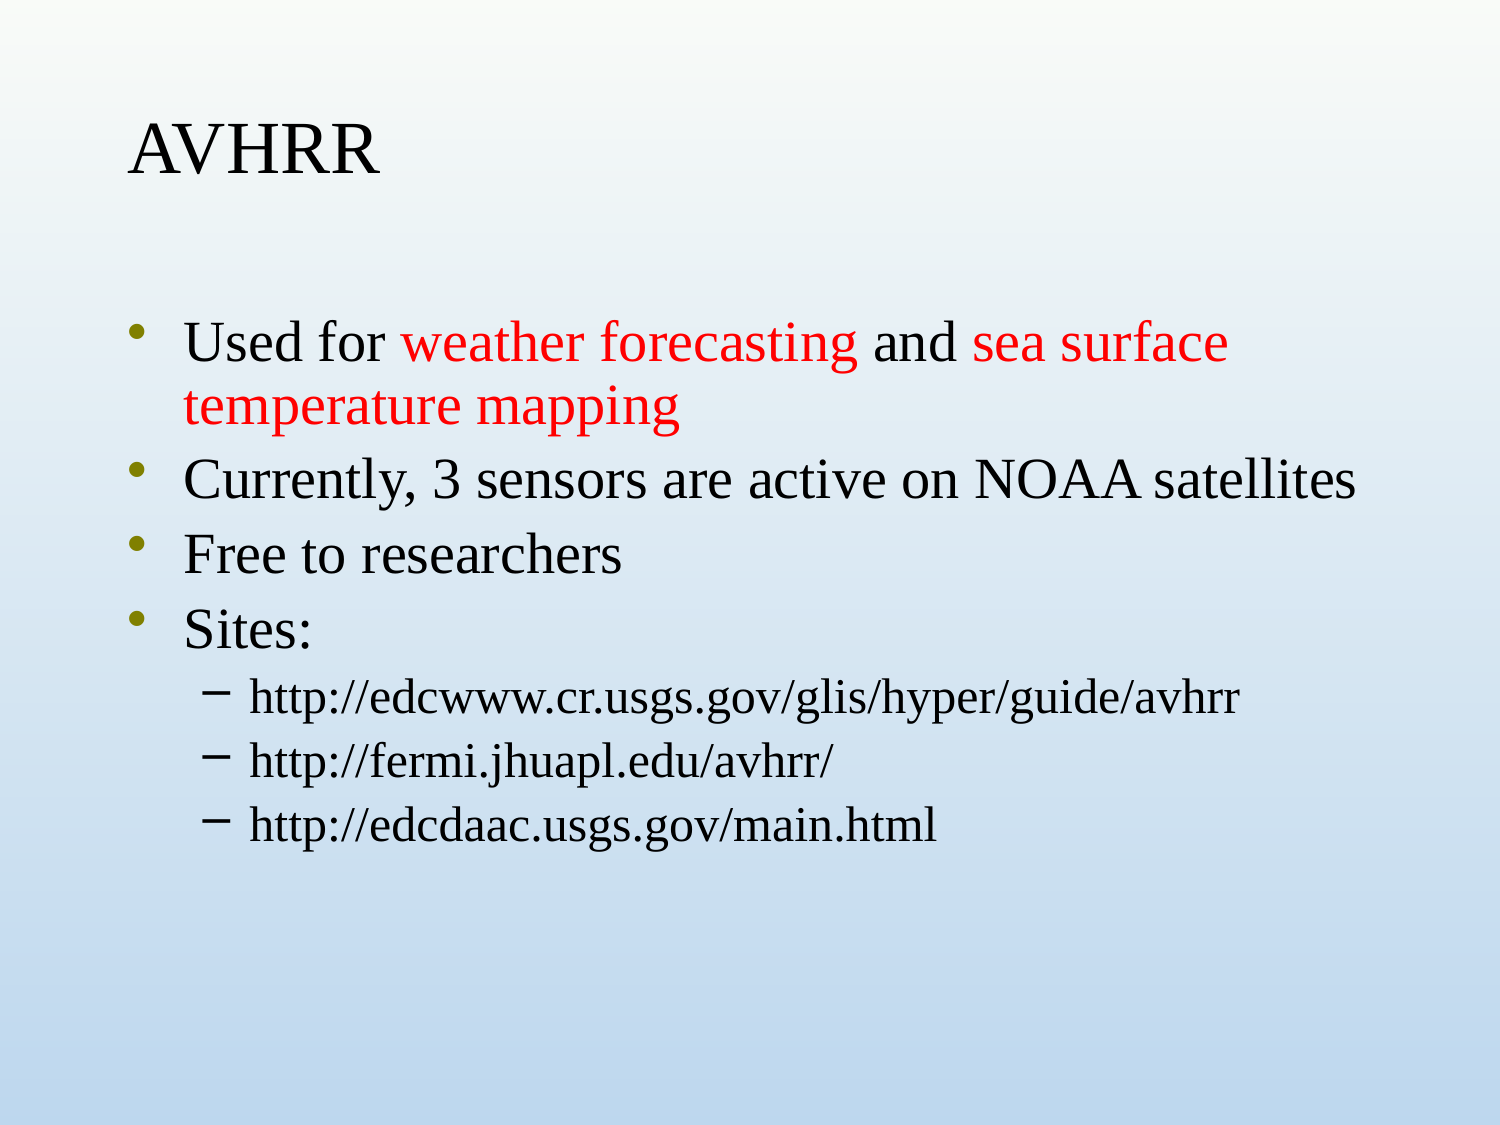

# AVHRR
Used for weather forecasting and sea surface temperature mapping
Currently, 3 sensors are active on NOAA satellites
Free to researchers
Sites:
http://edcwww.cr.usgs.gov/glis/hyper/guide/avhrr
http://fermi.jhuapl.edu/avhrr/
http://edcdaac.usgs.gov/main.html